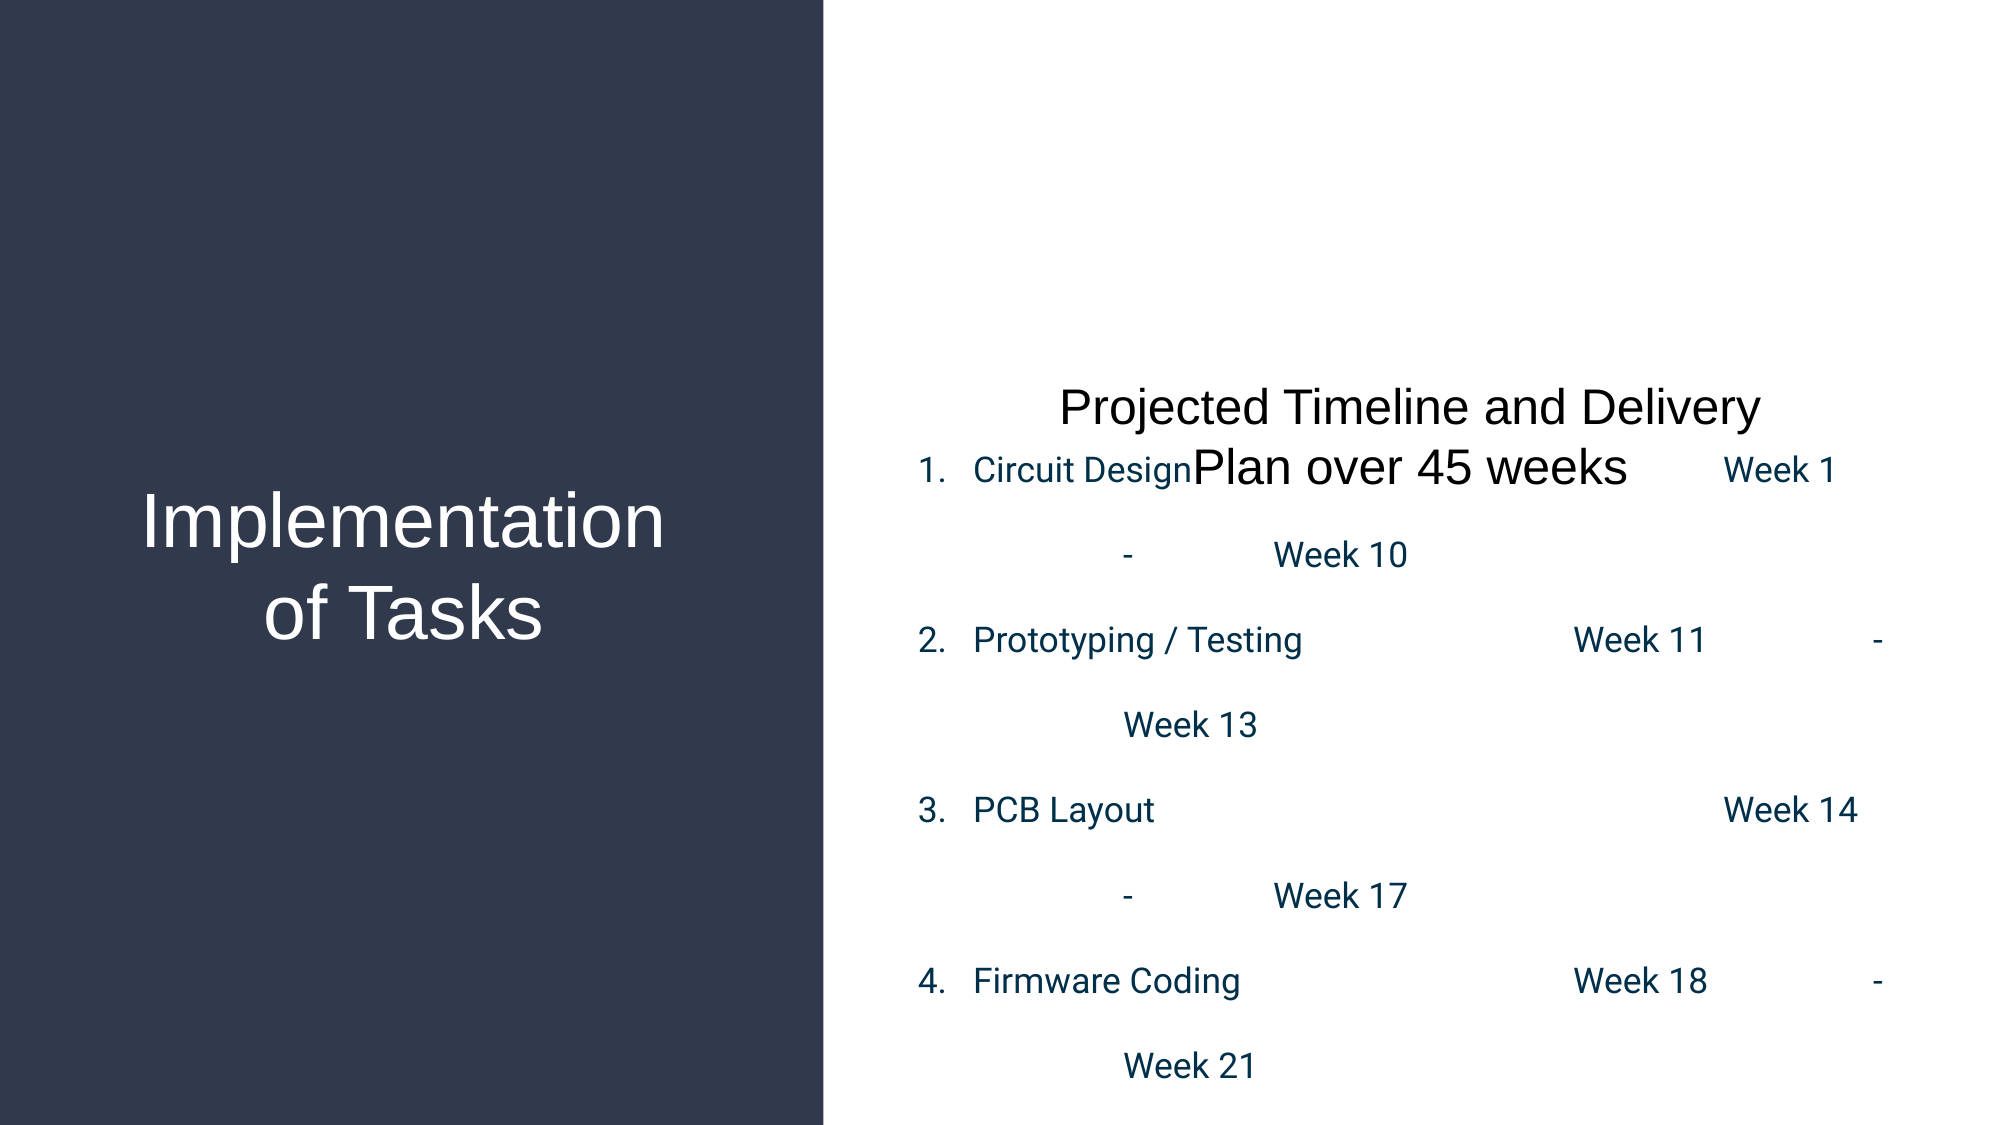

Projected Timeline and Delivery Plan over 45 weeks
# Implementation
of Tasks
Circuit Design				Week 1		- 	Week 10
Prototyping / Testing		Week 11		-	Week 13
PCB Layout				Week 14		-	Week 17
Firmware Coding			Week 18		-	Week 21
Assembly and Testing		Week 22		-	Week 24